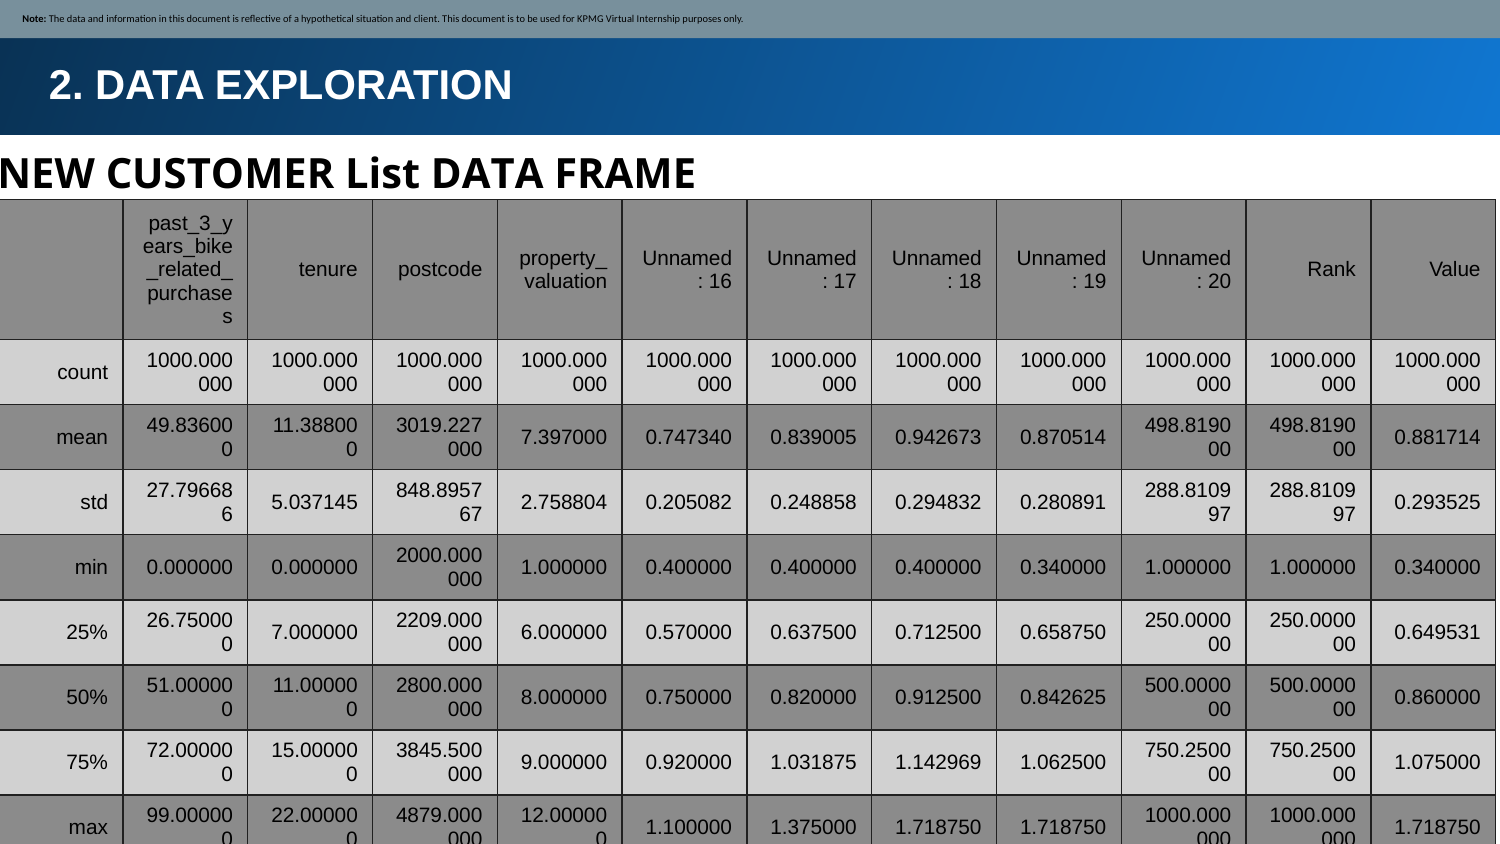

Note: The data and information in this document is reflective of a hypothetical situation and client. This document is to be used for KPMG Virtual Internship purposes only.
2. DATA EXPLORATION
NEW CUSTOMER List DATA FRAME
|  | past\_3\_years\_bike\_related\_purchases | tenure | postcode | property\_valuation | Unnamed: 16 | Unnamed: 17 | Unnamed: 18 | Unnamed: 19 | Unnamed: 20 | Rank | Value |
| --- | --- | --- | --- | --- | --- | --- | --- | --- | --- | --- | --- |
| count | 1000.000000 | 1000.000000 | 1000.000000 | 1000.000000 | 1000.000000 | 1000.000000 | 1000.000000 | 1000.000000 | 1000.000000 | 1000.000000 | 1000.000000 |
| mean | 49.836000 | 11.388000 | 3019.227000 | 7.397000 | 0.747340 | 0.839005 | 0.942673 | 0.870514 | 498.819000 | 498.819000 | 0.881714 |
| std | 27.796686 | 5.037145 | 848.895767 | 2.758804 | 0.205082 | 0.248858 | 0.294832 | 0.280891 | 288.810997 | 288.810997 | 0.293525 |
| min | 0.000000 | 0.000000 | 2000.000000 | 1.000000 | 0.400000 | 0.400000 | 0.400000 | 0.340000 | 1.000000 | 1.000000 | 0.340000 |
| 25% | 26.750000 | 7.000000 | 2209.000000 | 6.000000 | 0.570000 | 0.637500 | 0.712500 | 0.658750 | 250.000000 | 250.000000 | 0.649531 |
| 50% | 51.000000 | 11.000000 | 2800.000000 | 8.000000 | 0.750000 | 0.820000 | 0.912500 | 0.842625 | 500.000000 | 500.000000 | 0.860000 |
| 75% | 72.000000 | 15.000000 | 3845.500000 | 9.000000 | 0.920000 | 1.031875 | 1.142969 | 1.062500 | 750.250000 | 750.250000 | 1.075000 |
| max | 99.000000 | 22.000000 | 4879.000000 | 12.000000 | 1.100000 | 1.375000 | 1.718750 | 1.718750 | 1000.000000 | 1000.000000 | 1.718750 |